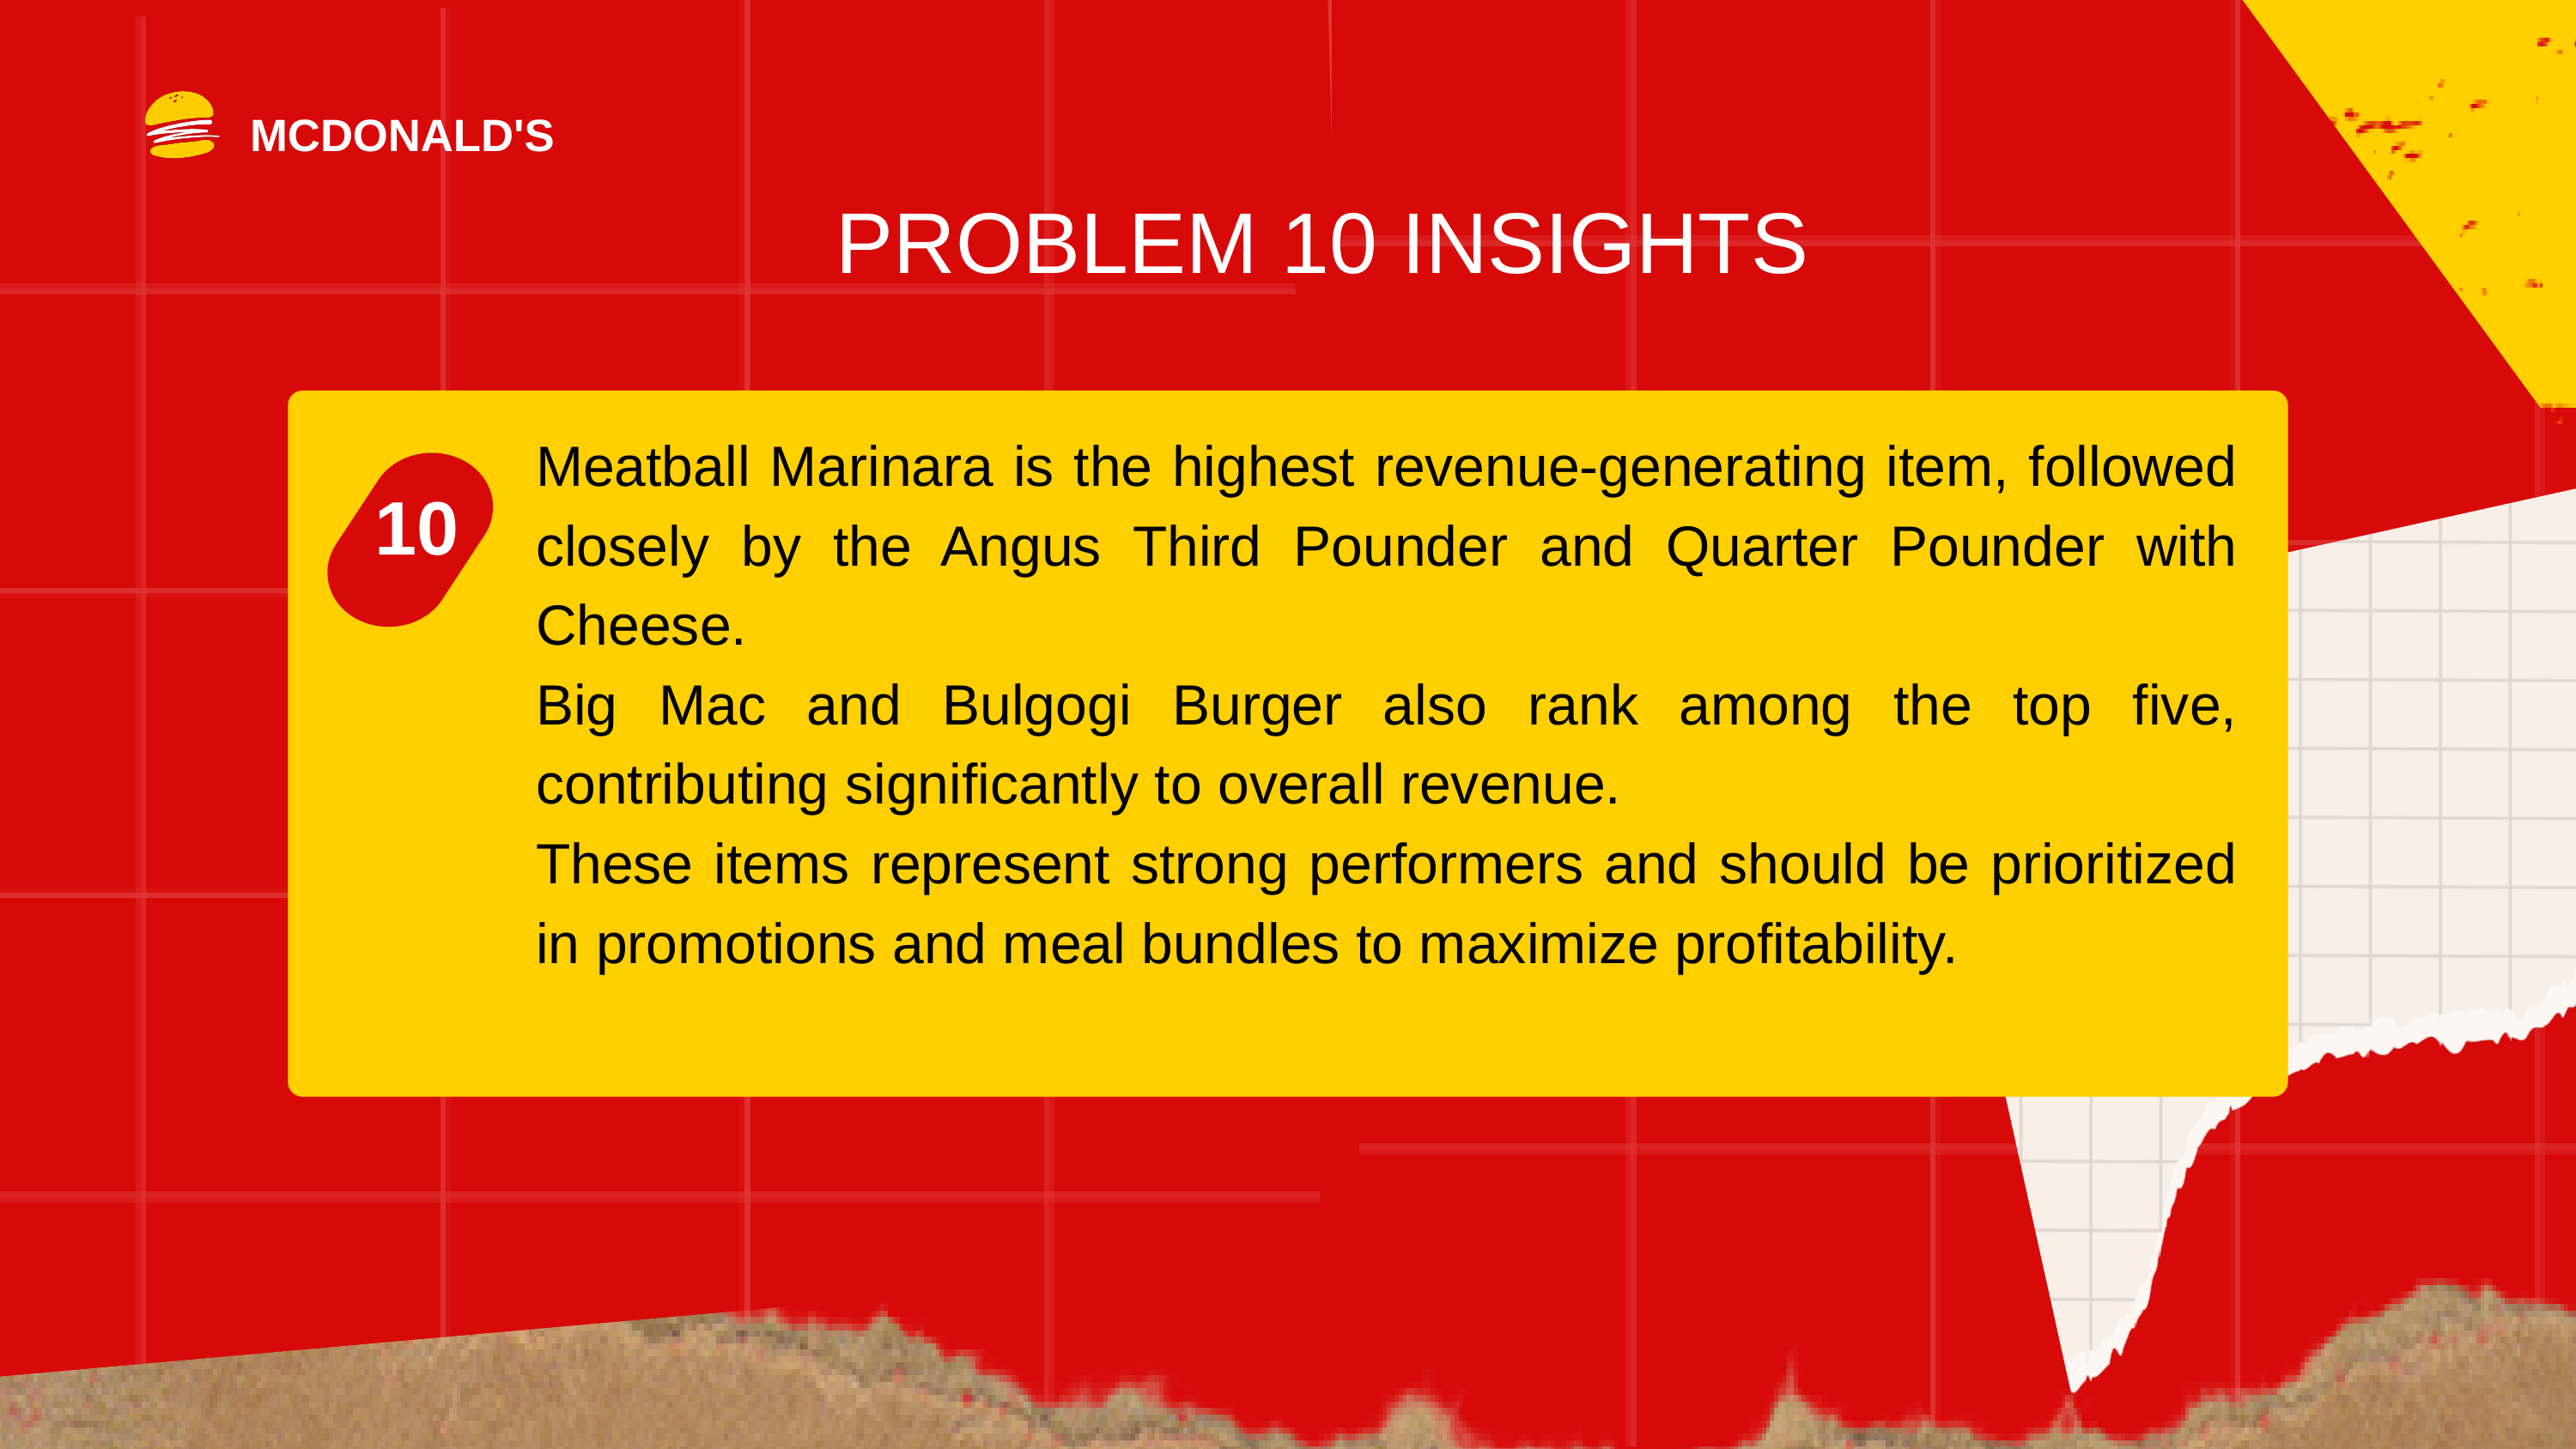

BORCELLE

MCDONALD'S
PROBLEM 10 INSIGHTS

Meatball Marinara is the highest revenue-generating item, followed closely by the Angus Third Pounder and Quarter Pounder with Cheese.
Big Mac and Bulgogi Burger also rank among the top five, contributing significantly to overall revenue.
These items represent strong performers and should be prioritized in promotions and meal bundles to maximize profitability.

10